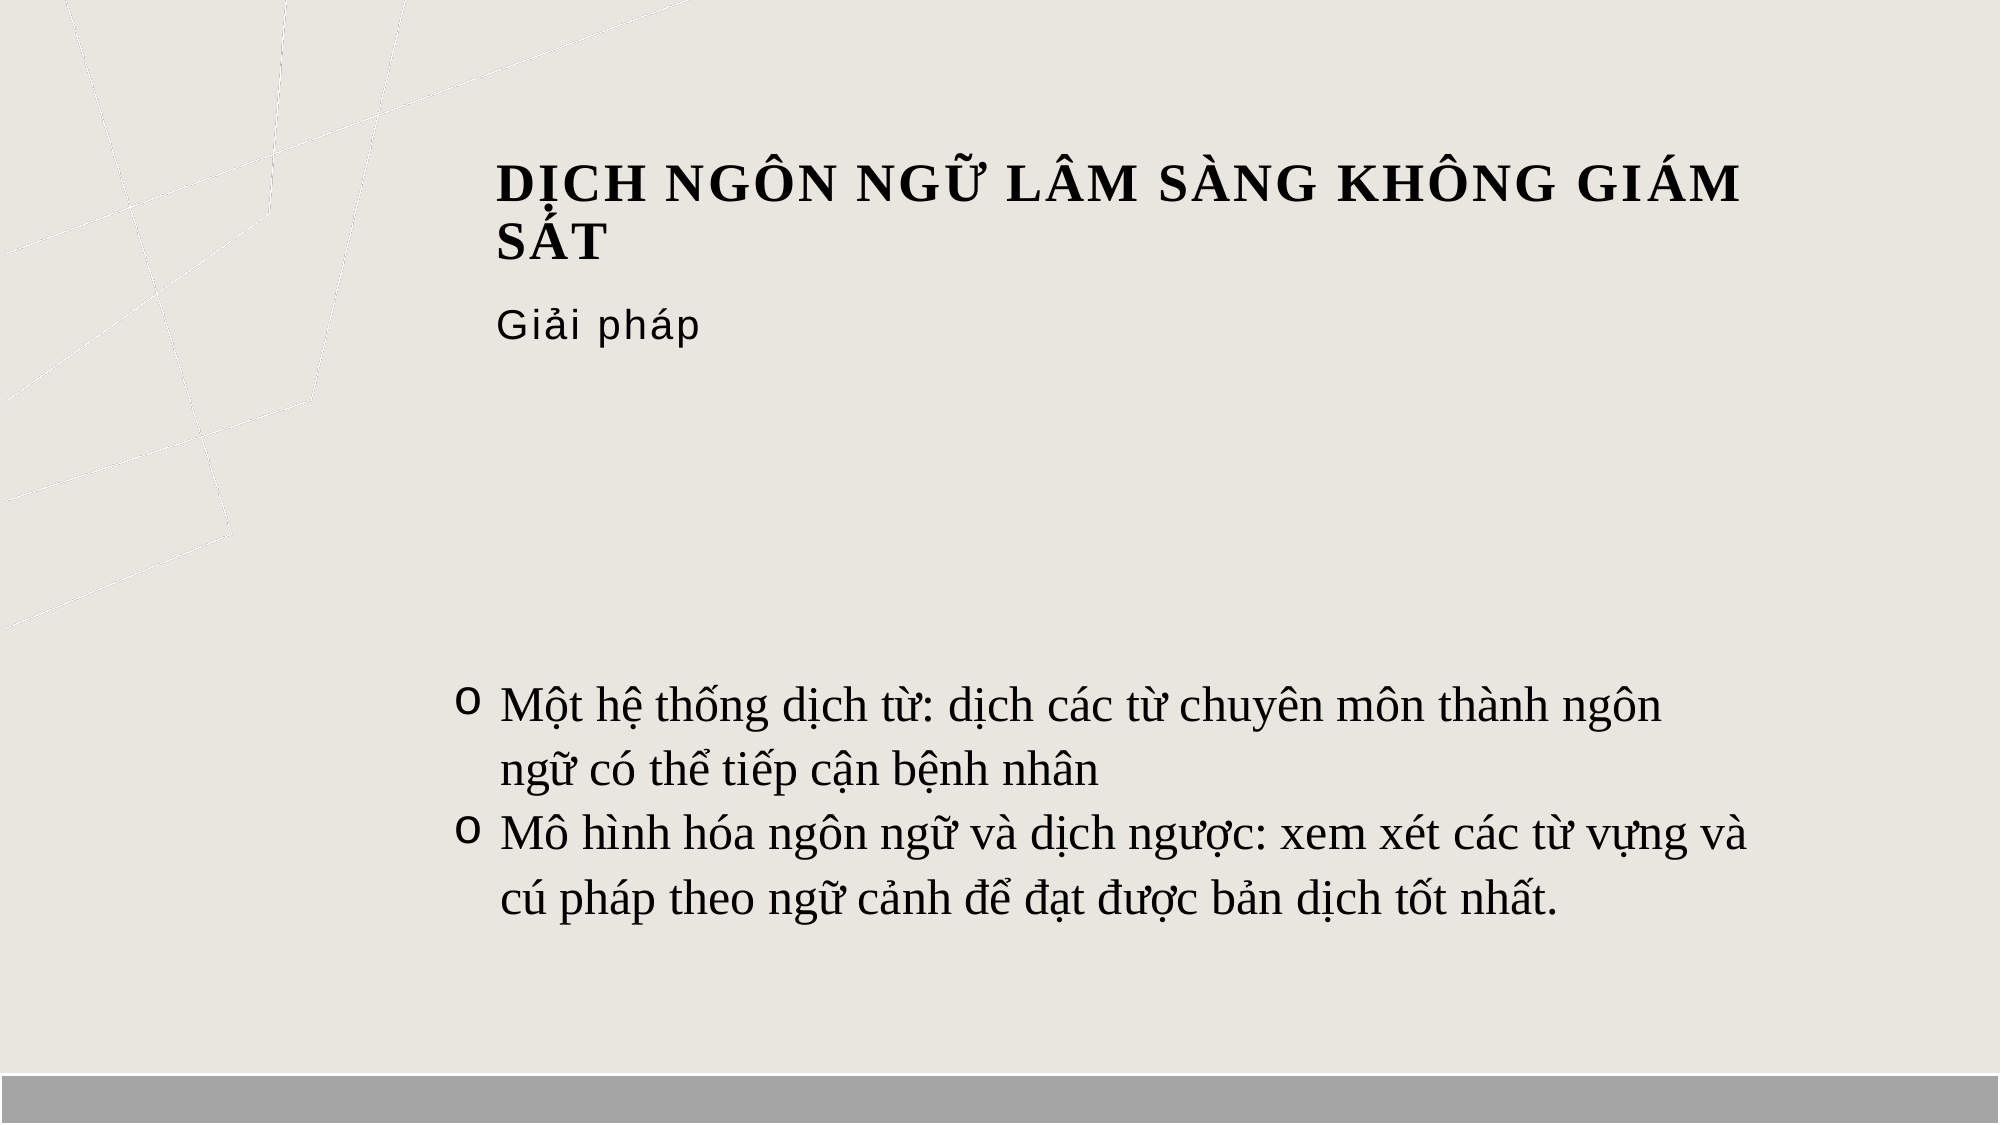

# Dịch ngôn ngữ lâm sàng không giám sát
Giải pháp

Một hệ thống dịch từ: dịch các từ chuyên môn thành ngôn ngữ có thể tiếp cận bệnh nhân
Mô hình hóa ngôn ngữ và dịch ngược: xem xét các từ vựng và cú pháp theo ngữ cảnh để đạt được bản dịch tốt nhất.